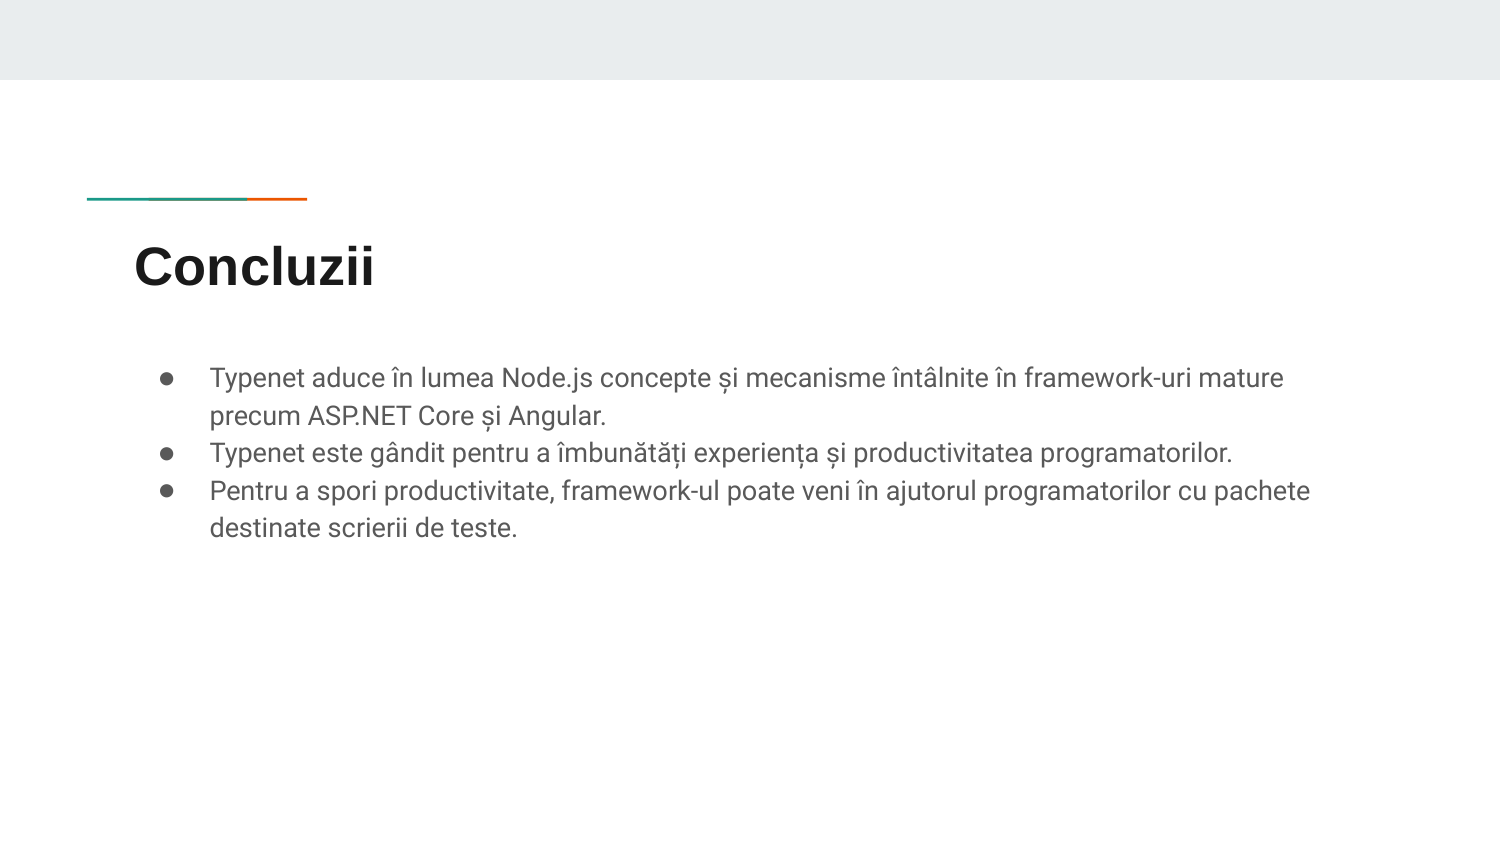

# Concluzii
Typenet aduce în lumea Node.js concepte și mecanisme întâlnite în framework-uri mature precum ASP.NET Core și Angular.
Typenet este gândit pentru a îmbunătăți experiența și productivitatea programatorilor.
Pentru a spori productivitate, framework-ul poate veni în ajutorul programatorilor cu pachete destinate scrierii de teste.